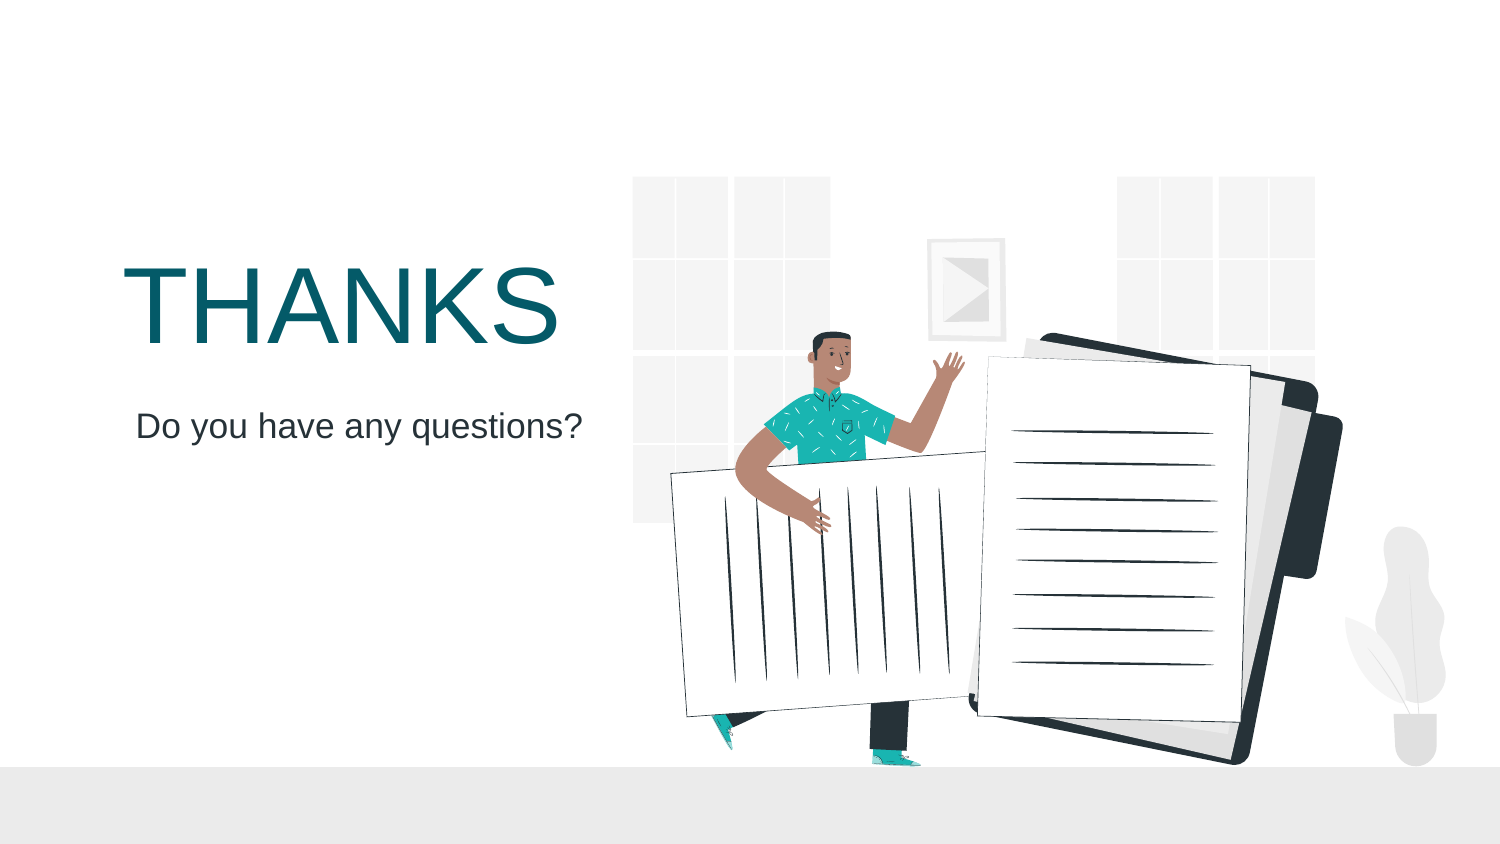

# THANKS

Do you have any questions?